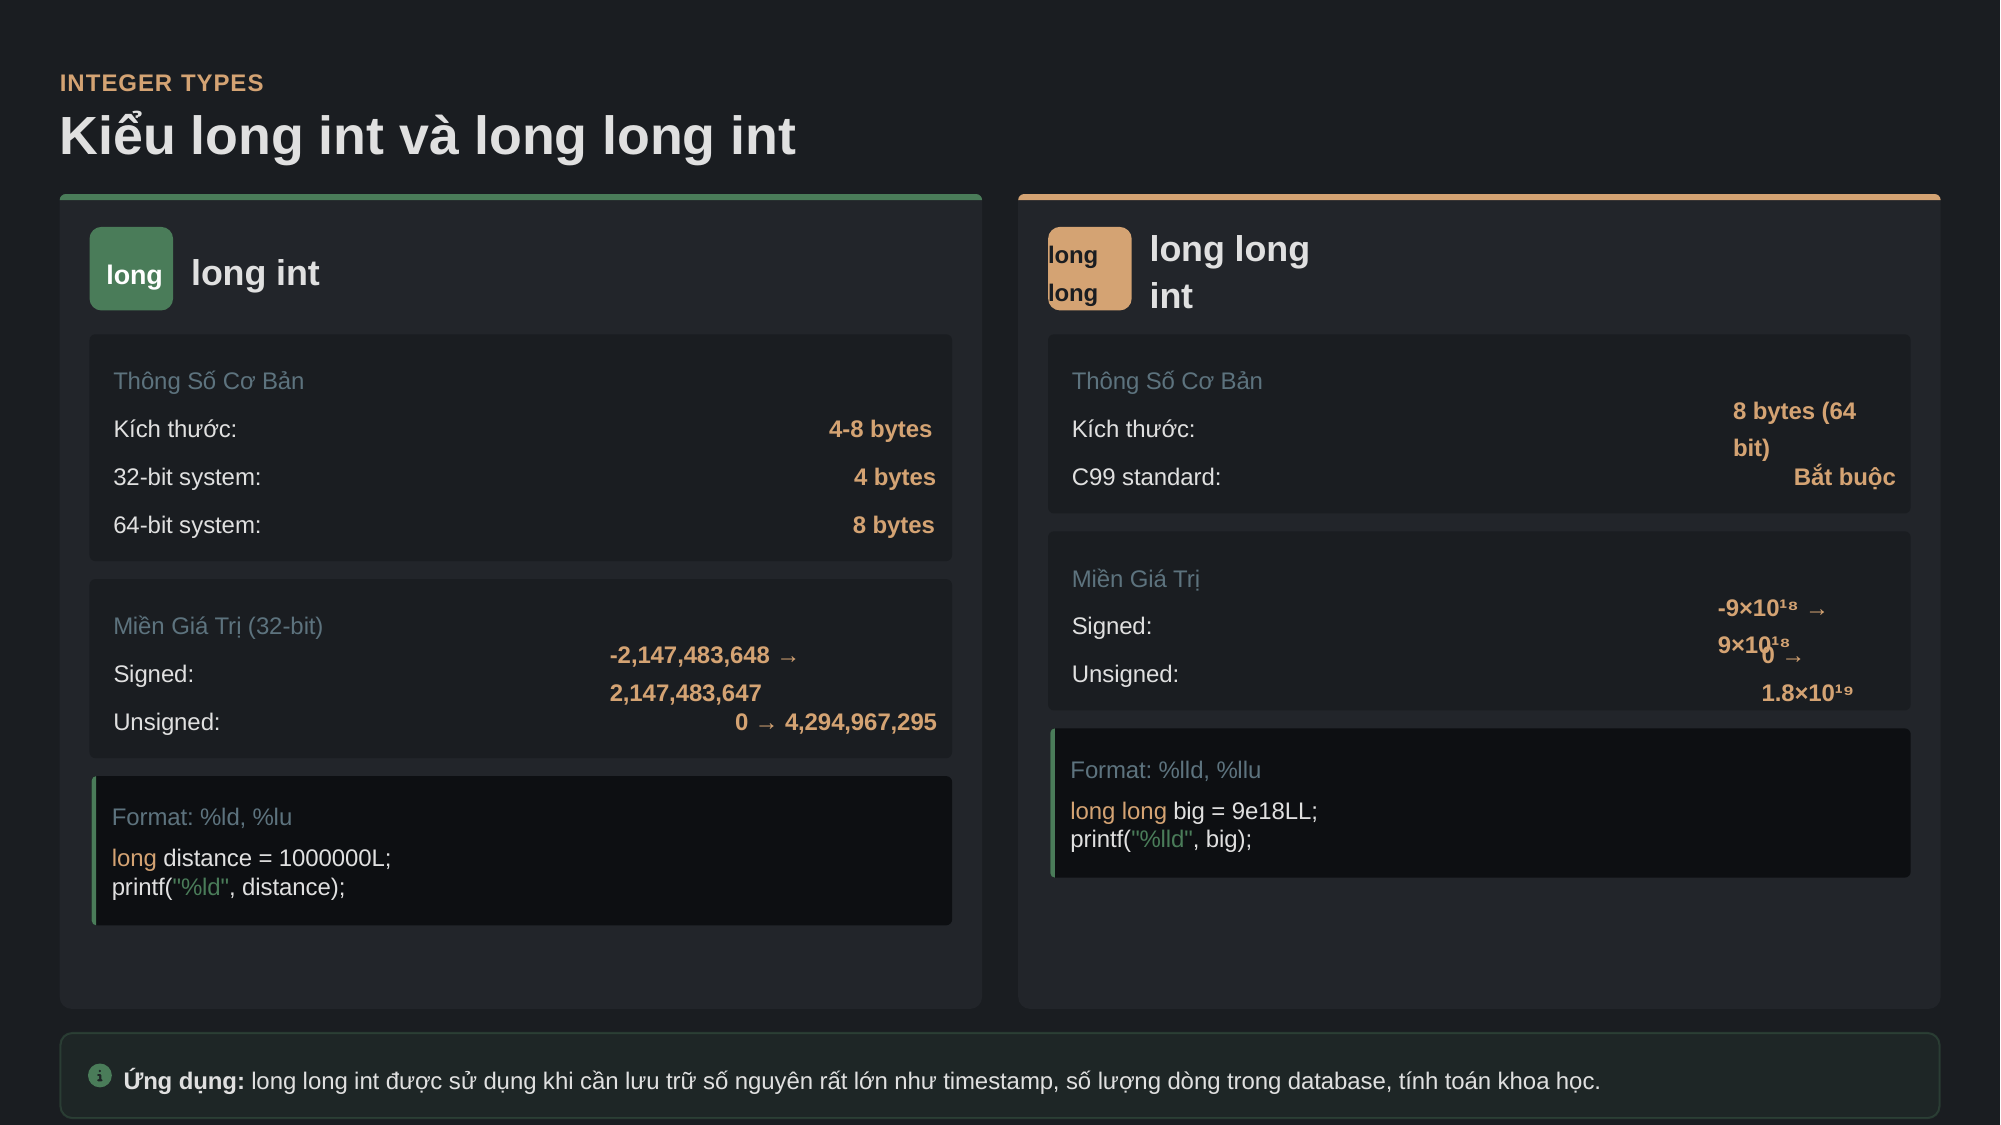

INTEGER TYPES
Kiểu long int và long long int

long long
long int
long long int
long

Thông Số Cơ Bản
Thông Số Cơ Bản
Kích thước:
4-8 bytes
Kích thước:
8 bytes (64 bit)
32-bit system:
4 bytes
C99 standard:
Bắt buộc
64-bit system:
8 bytes

Miền Giá Trị

Miền Giá Trị (32-bit)
Signed:
-9×10¹⁸ → 9×10¹⁸
Signed:
-2,147,483,648 → 2,147,483,647
Unsigned:
0 → 1.8×10¹⁹
Unsigned:
0 → 4,294,967,295

Format: %lld, %llu

long long big = 9e18LL;
printf("%lld", big);
Format: %ld, %lu
long distance = 1000000L;
printf("%ld", distance);

Ứng dụng: long long int được sử dụng khi cần lưu trữ số nguyên rất lớn như timestamp, số lượng dòng trong database, tính toán khoa học.